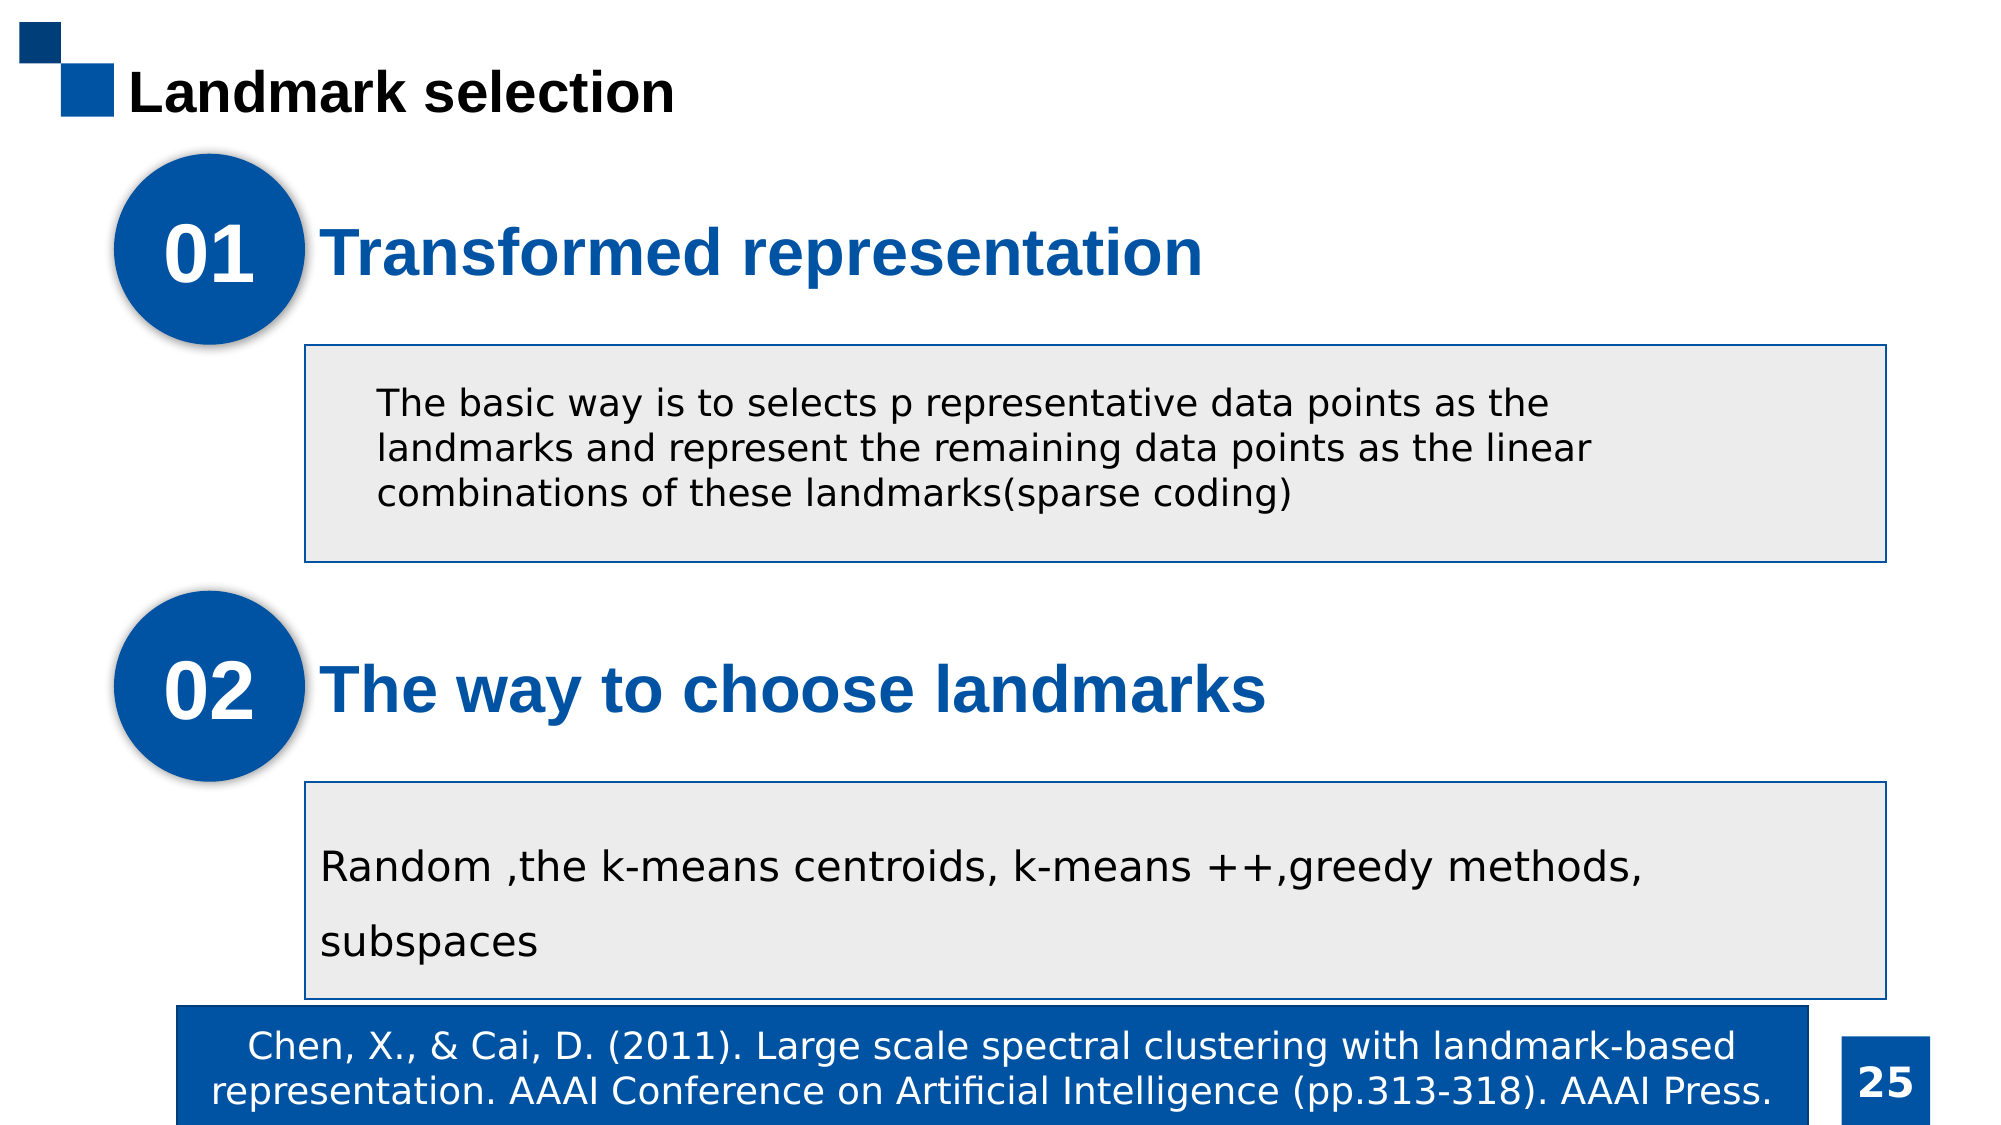

Landmark selection
01
Transformed representation

The basic way is to selects p representative data points as the landmarks and represent the remaining data points as the linear combinations of these landmarks(sparse coding)
02
The way to choose landmarks

Random ,the k-means centroids, k-means ++,greedy methods, subspaces
Chen, X., & Cai, D. (2011). Large scale spectral clustering with landmark-based representation. AAAI Conference on Artificial Intelligence (pp.313-318). AAAI Press.
25